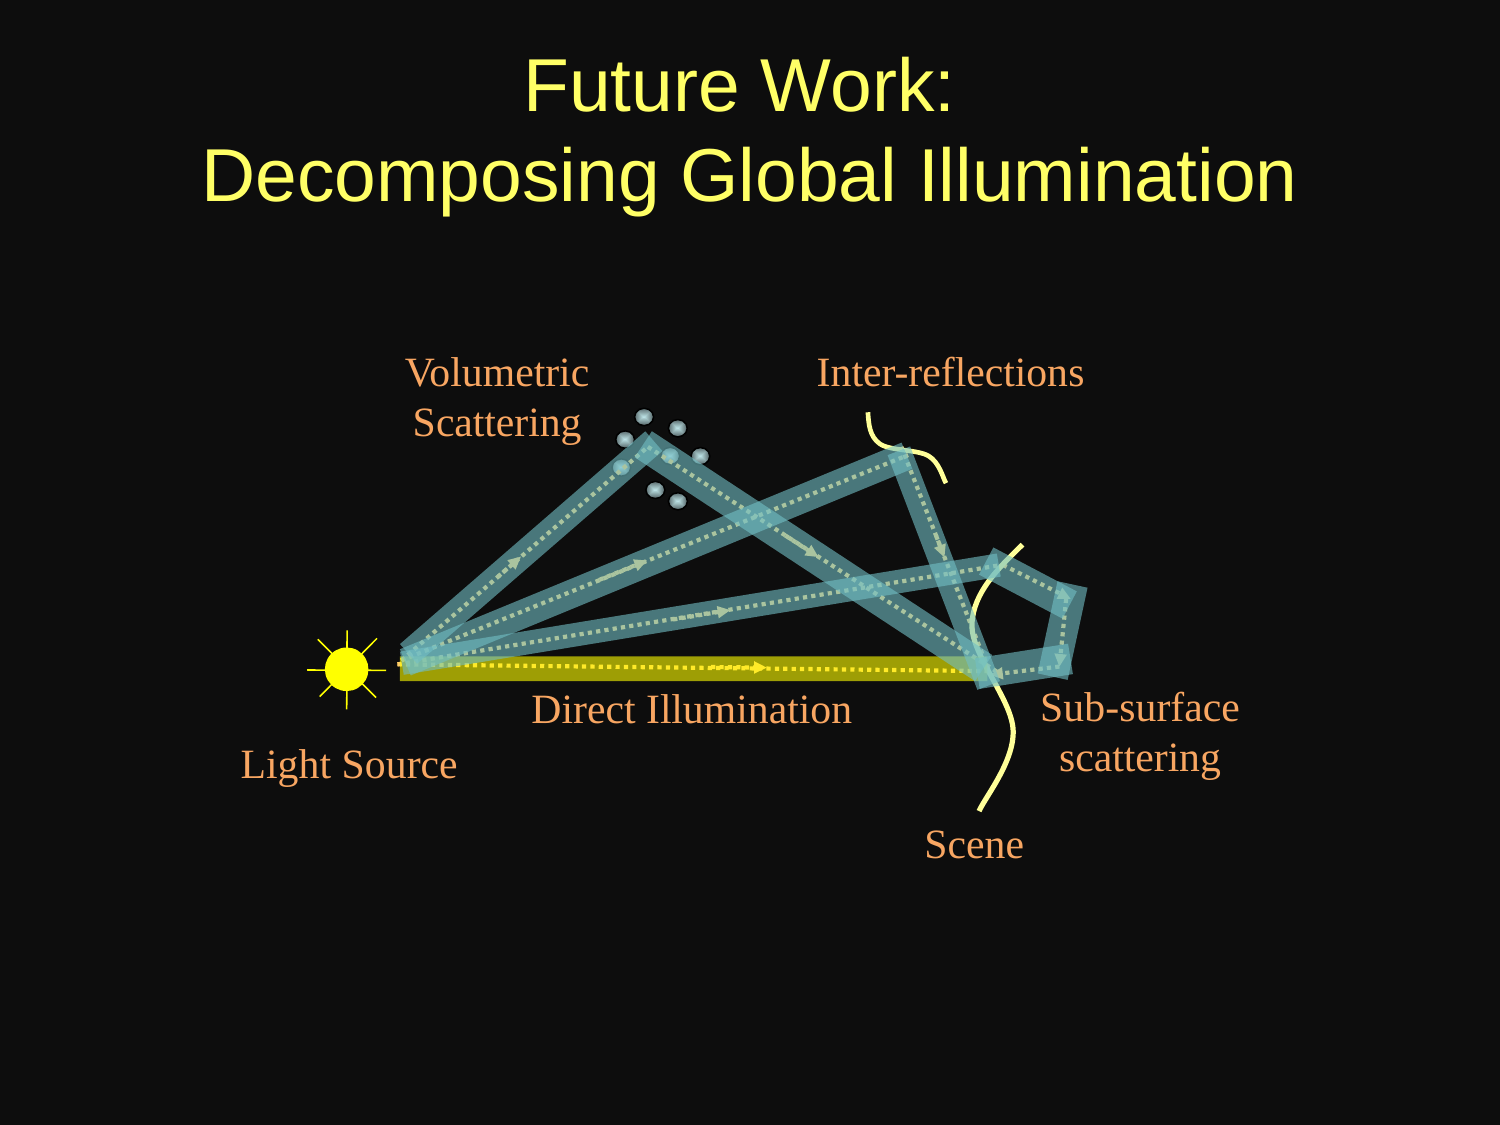

Future Work:
Decomposing Global Illumination
Volumetric Scattering
Inter-reflections

Sub-surface scattering
Direct Illumination
Light Source
Scene